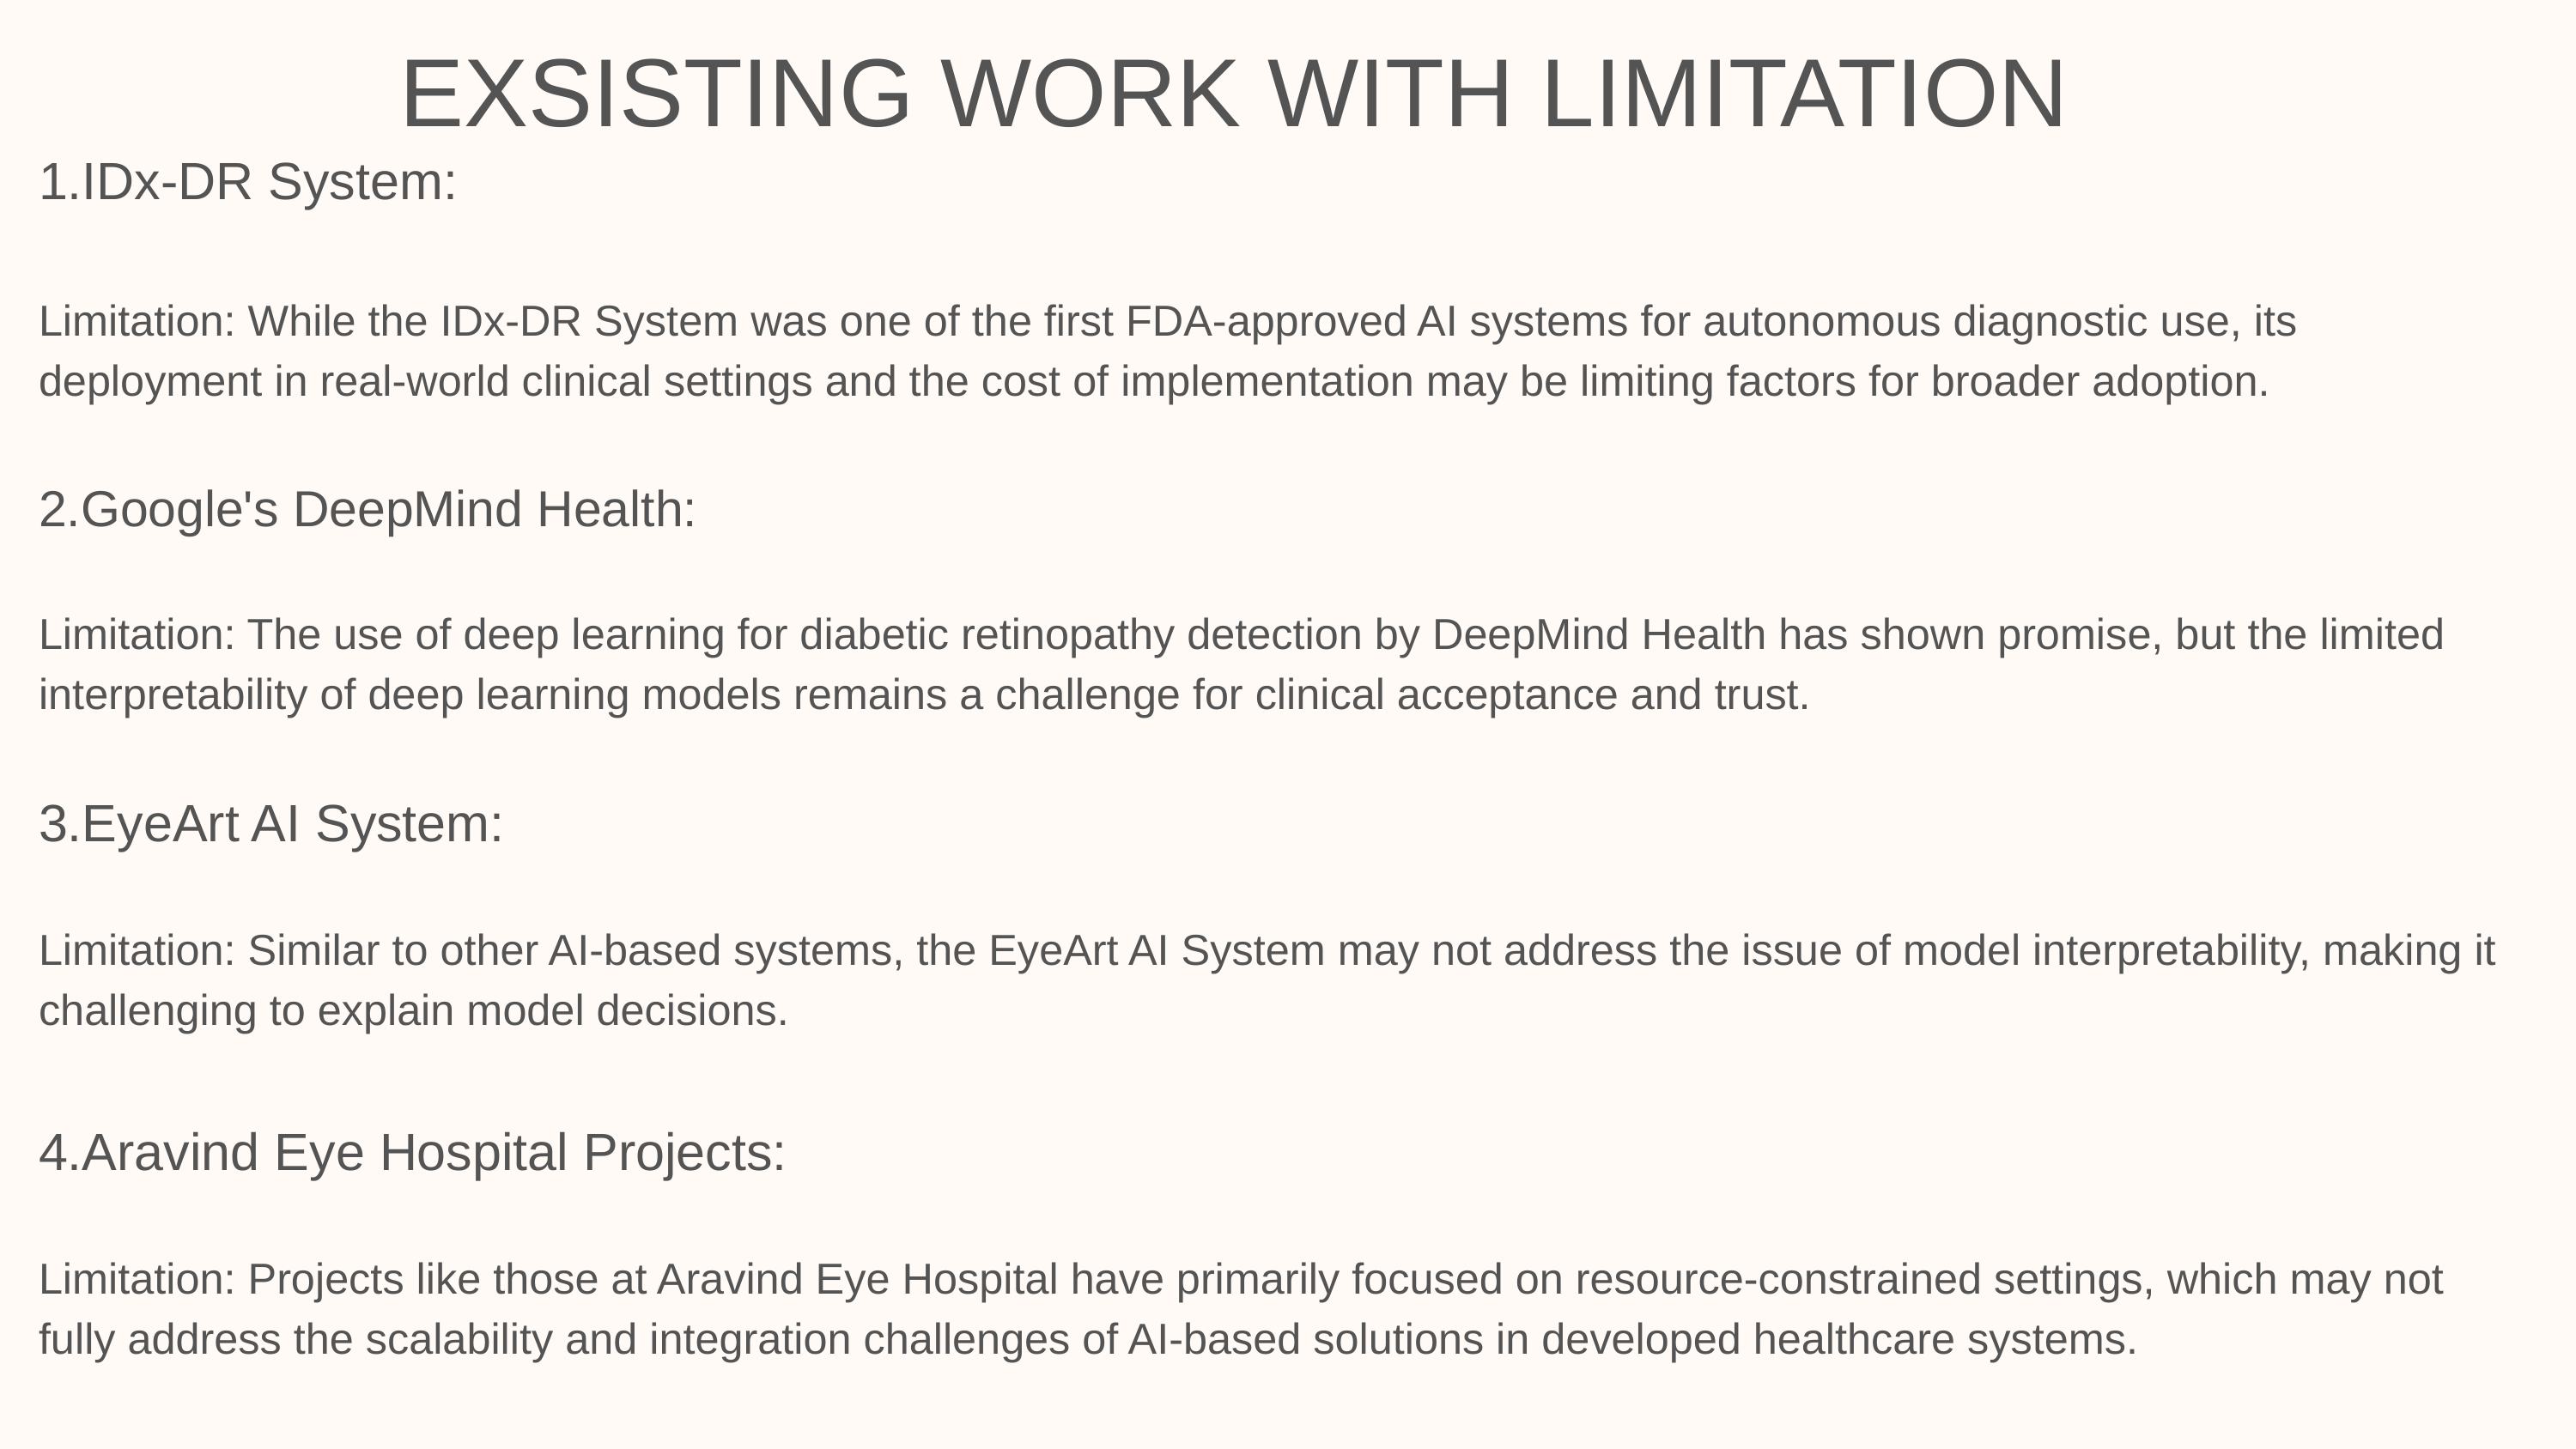

EXSISTING WORK WITH LIMITATION
1.IDx-DR System:

Limitation: While the IDx-DR System was one of the first FDA-approved AI systems for autonomous diagnostic use, its deployment in real-world clinical settings and the cost of implementation may be limiting factors for broader adoption.

2.Google's DeepMind Health:

Limitation: The use of deep learning for diabetic retinopathy detection by DeepMind Health has shown promise, but the limited interpretability of deep learning models remains a challenge for clinical acceptance and trust.

3.EyeArt AI System:

Limitation: Similar to other AI-based systems, the EyeArt AI System may not address the issue of model interpretability, making it challenging to explain model decisions.

4.Aravind Eye Hospital Projects:

Limitation: Projects like those at Aravind Eye Hospital have primarily focused on resource-constrained settings, which may not fully address the scalability and integration challenges of AI-based solutions in developed healthcare systems.